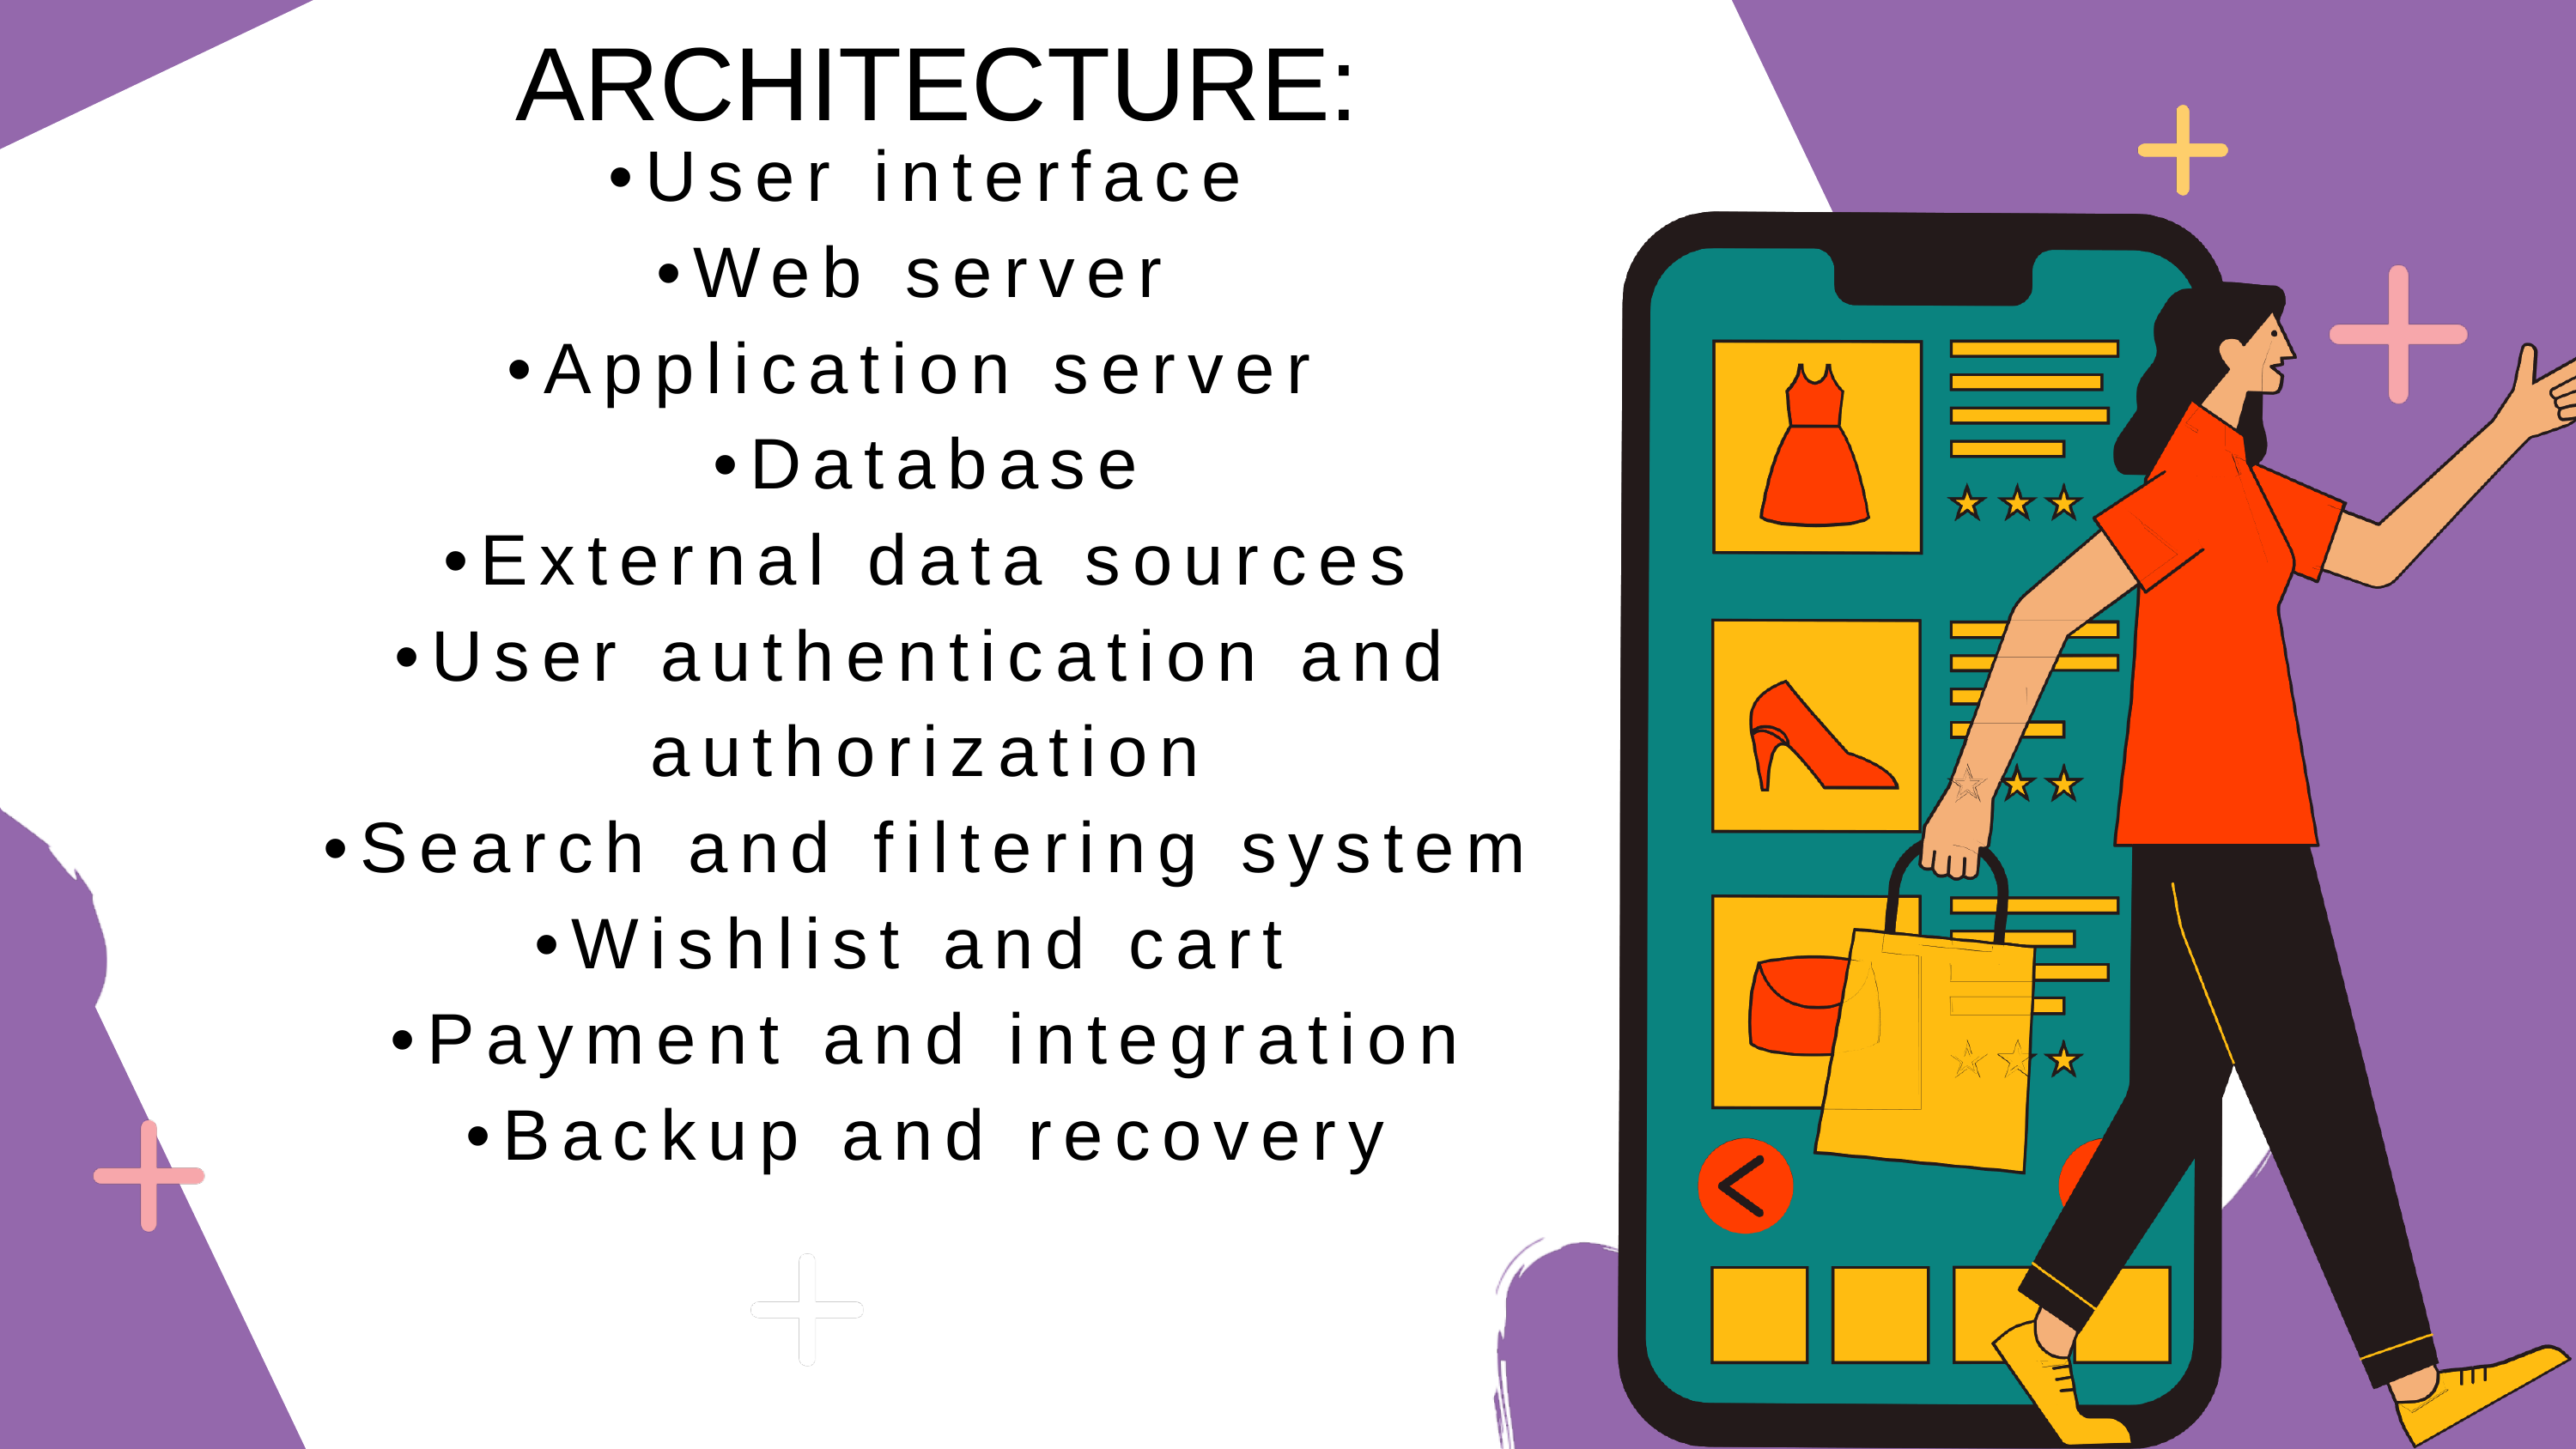

ARCHITECTURE:

•User interface
•Web server
•Application server
•Database
•External data sources
•User authentication and authorization
•Search and filtering system
•Wishlist and cart
•Payment and integration
•Backup and recovery